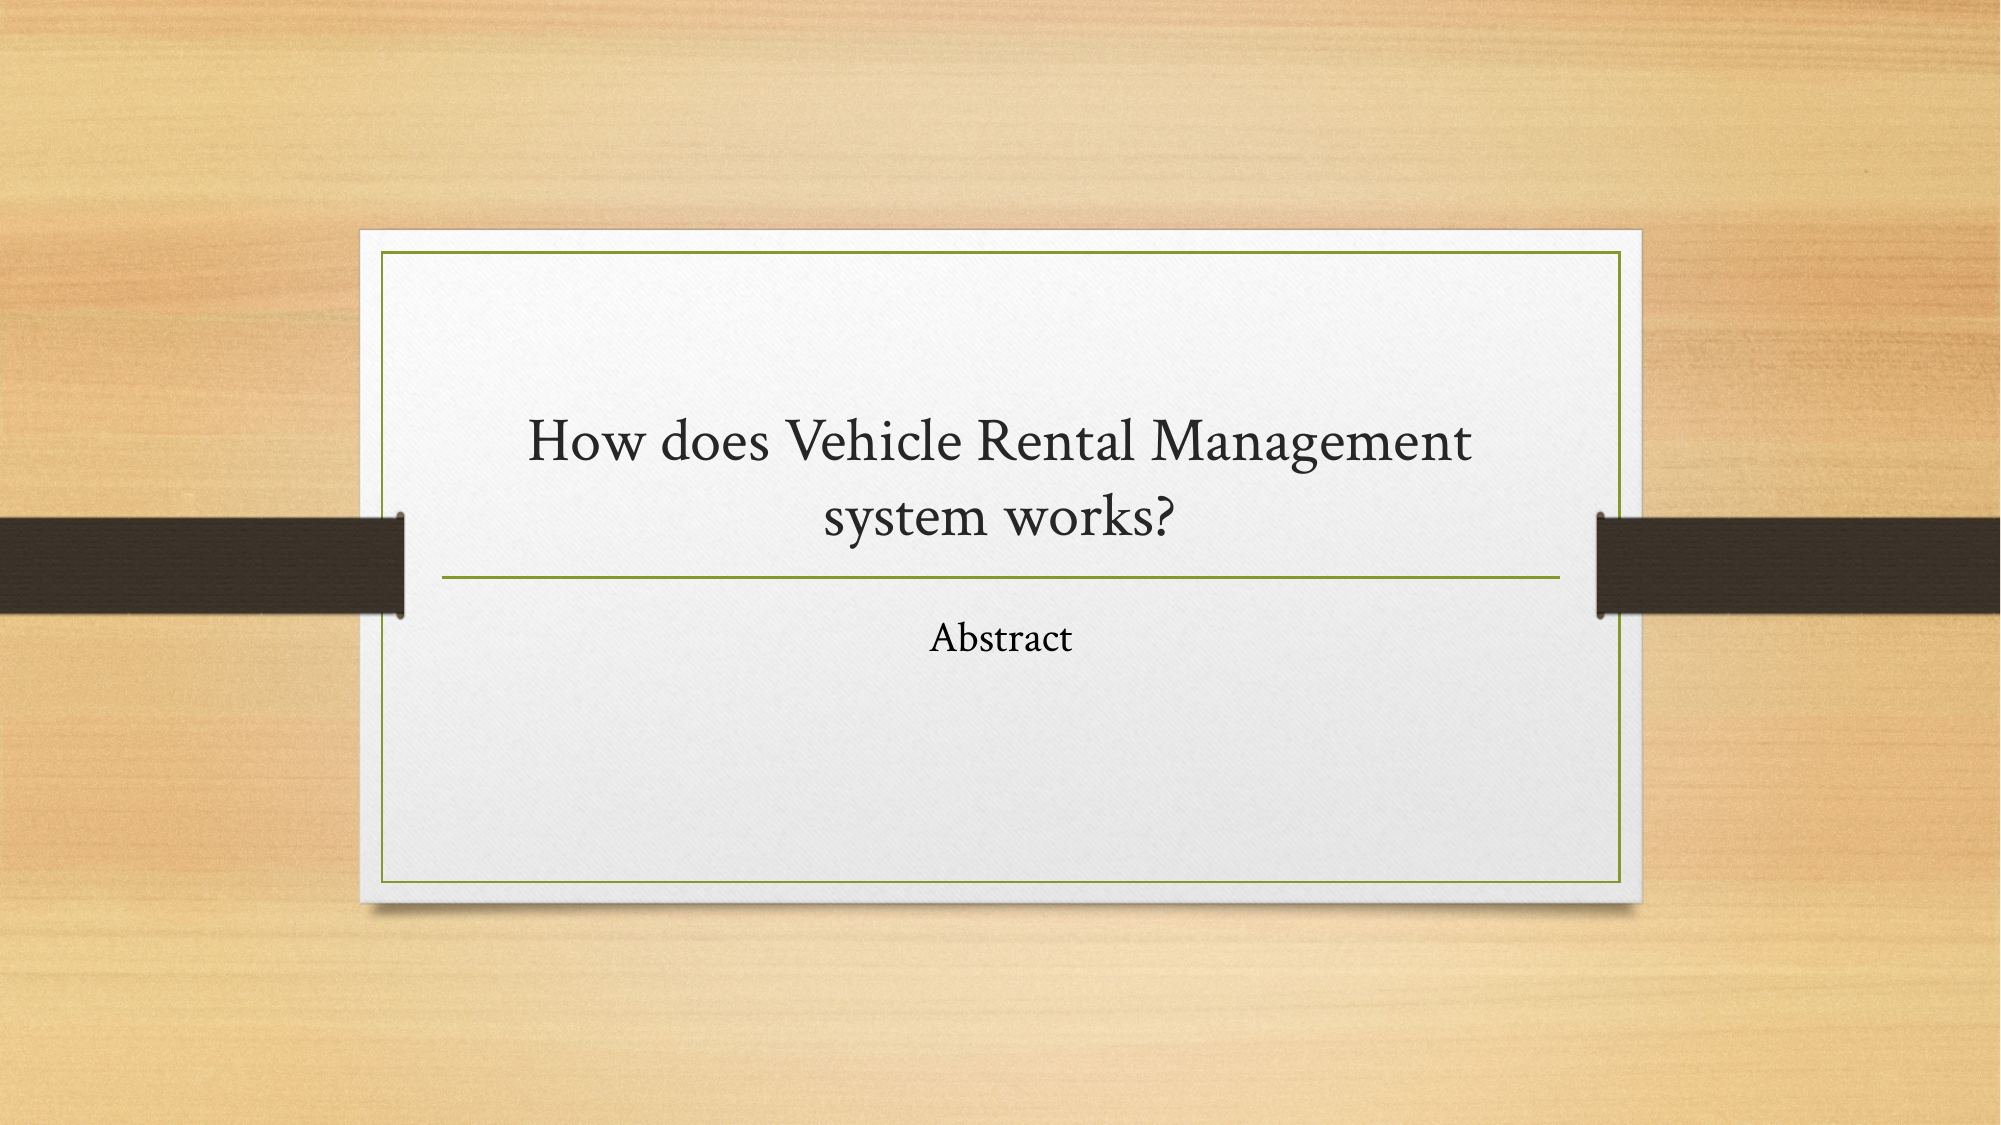

# How does Vehicle Rental Management system works?
Abstract